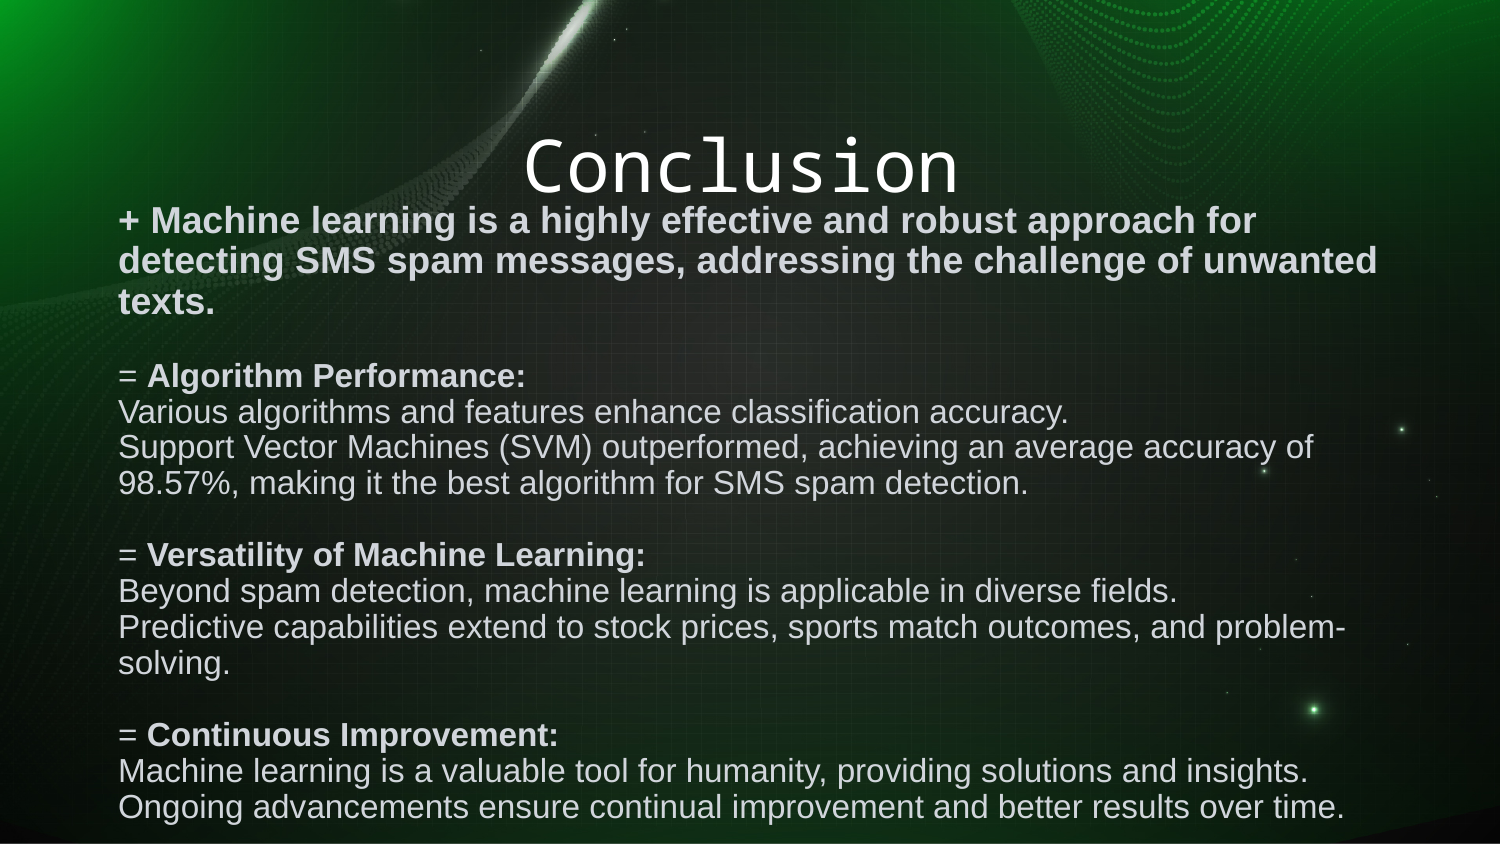

Conclusion
# + Machine learning is a highly effective and robust approach for detecting SMS spam messages, addressing the challenge of unwanted texts. = Algorithm Performance: Various algorithms and features enhance classification accuracy. Support Vector Machines (SVM) outperformed, achieving an average accuracy of 98.57%, making it the best algorithm for SMS spam detection. = Versatility of Machine Learning: Beyond spam detection, machine learning is applicable in diverse fields. Predictive capabilities extend to stock prices, sports match outcomes, and problem-solving. = Continuous Improvement: Machine learning is a valuable tool for humanity, providing solutions and insights. Ongoing advancements ensure continual improvement and better results over time.